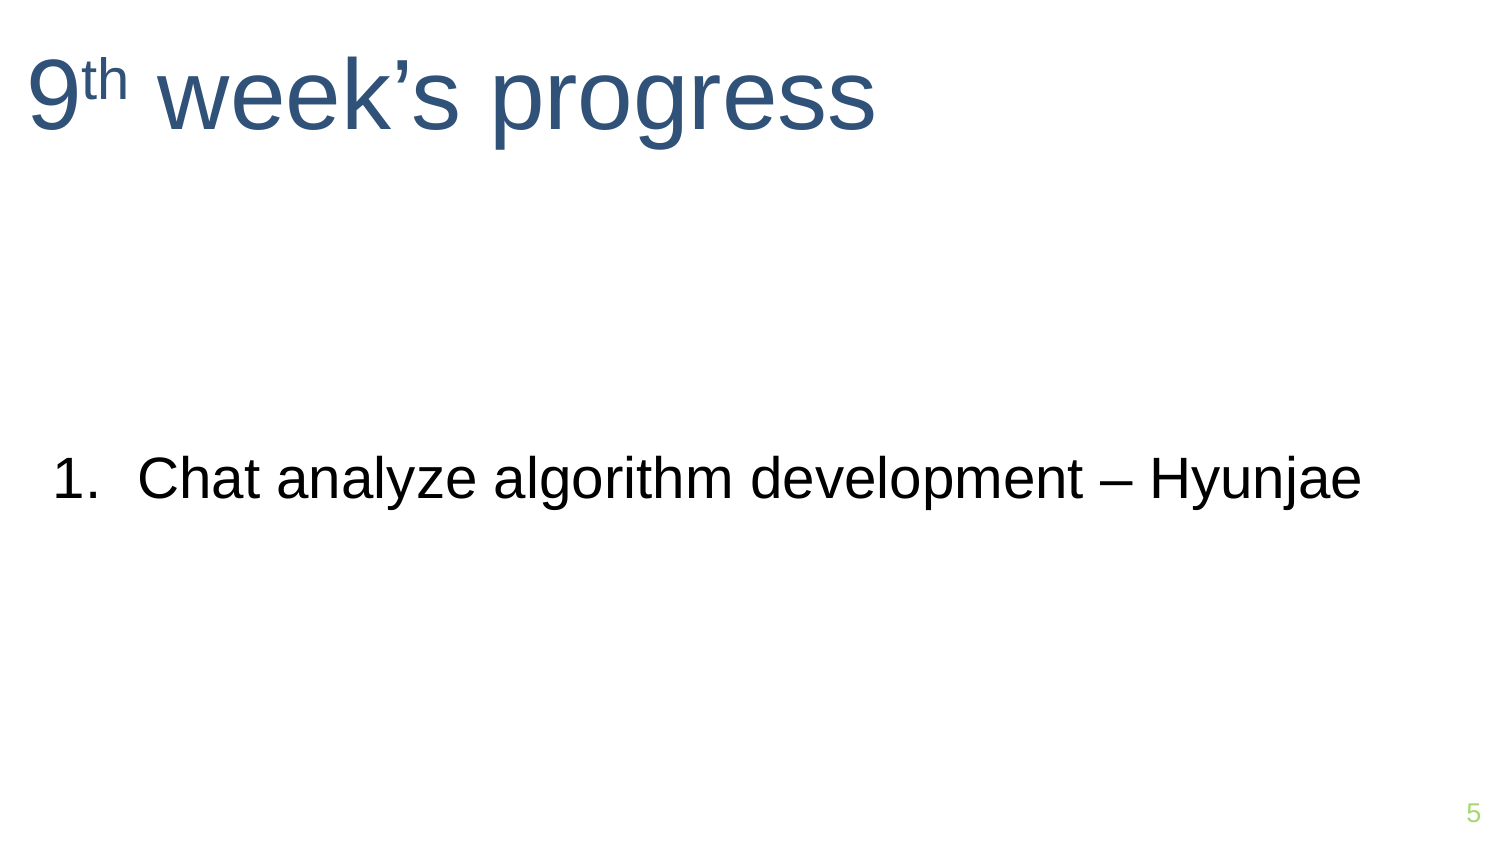

9th week’s progress
Chat analyze algorithm development – Hyunjae
5